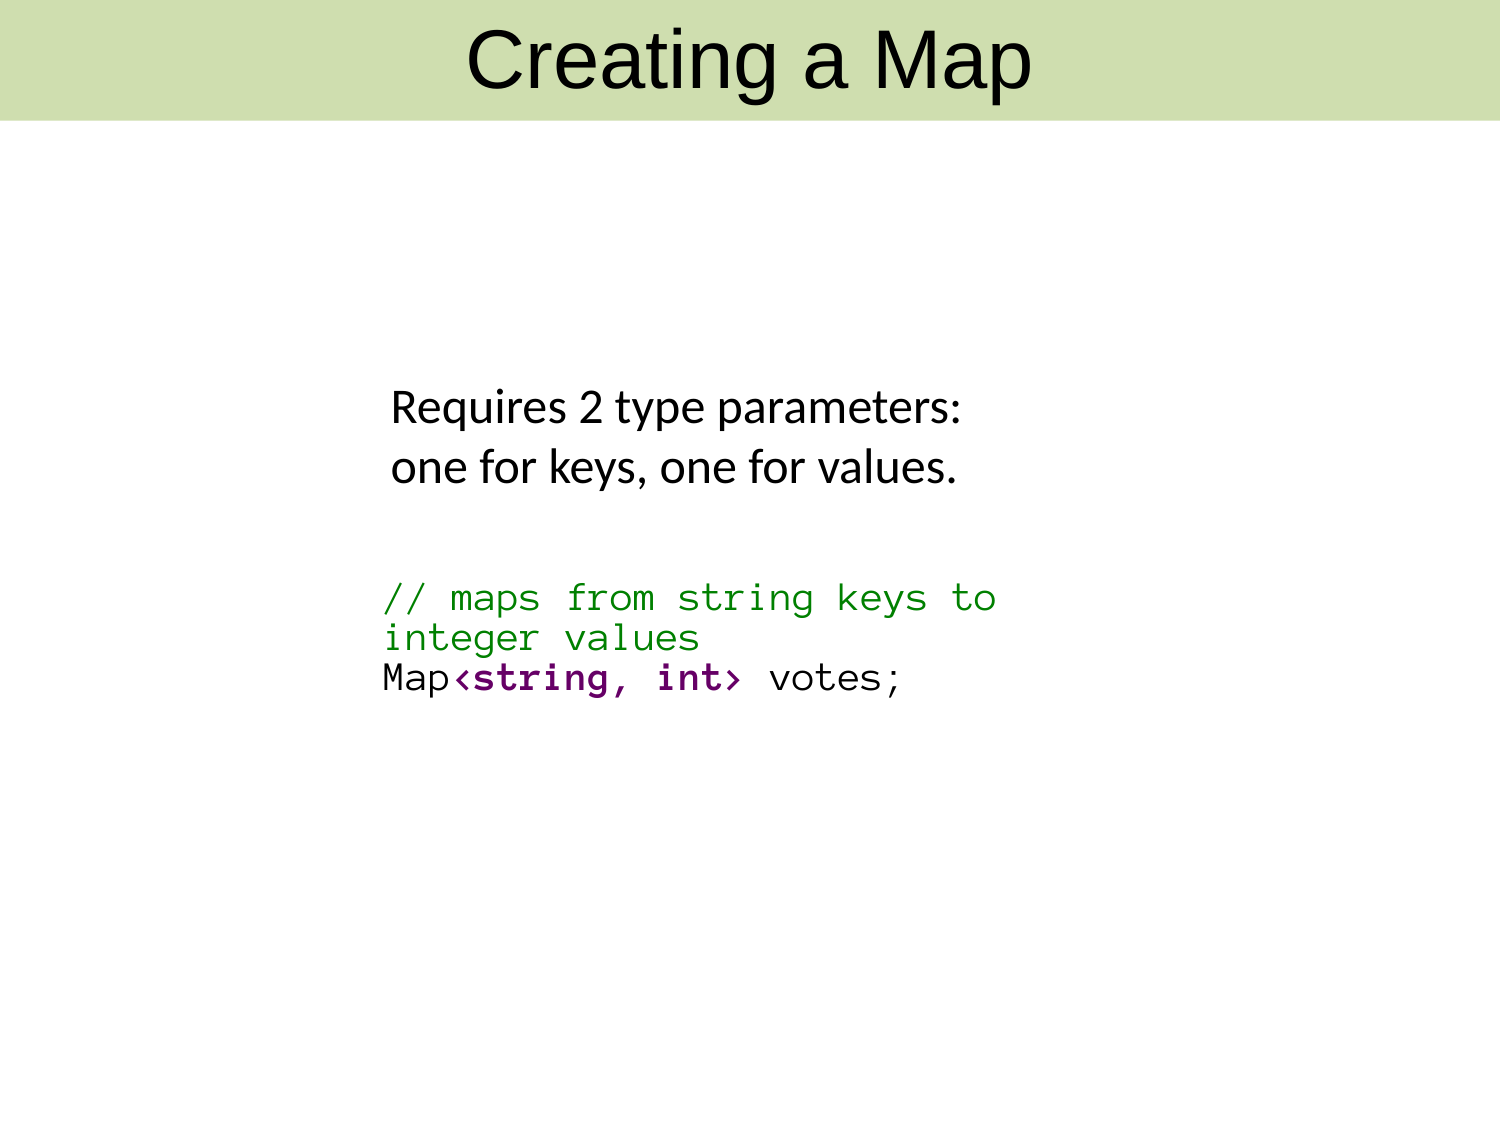

Creating a Map
Requires 2 type parameters:
one for keys, one for values.

// maps from string keys to integer values
Map<string, int> votes;